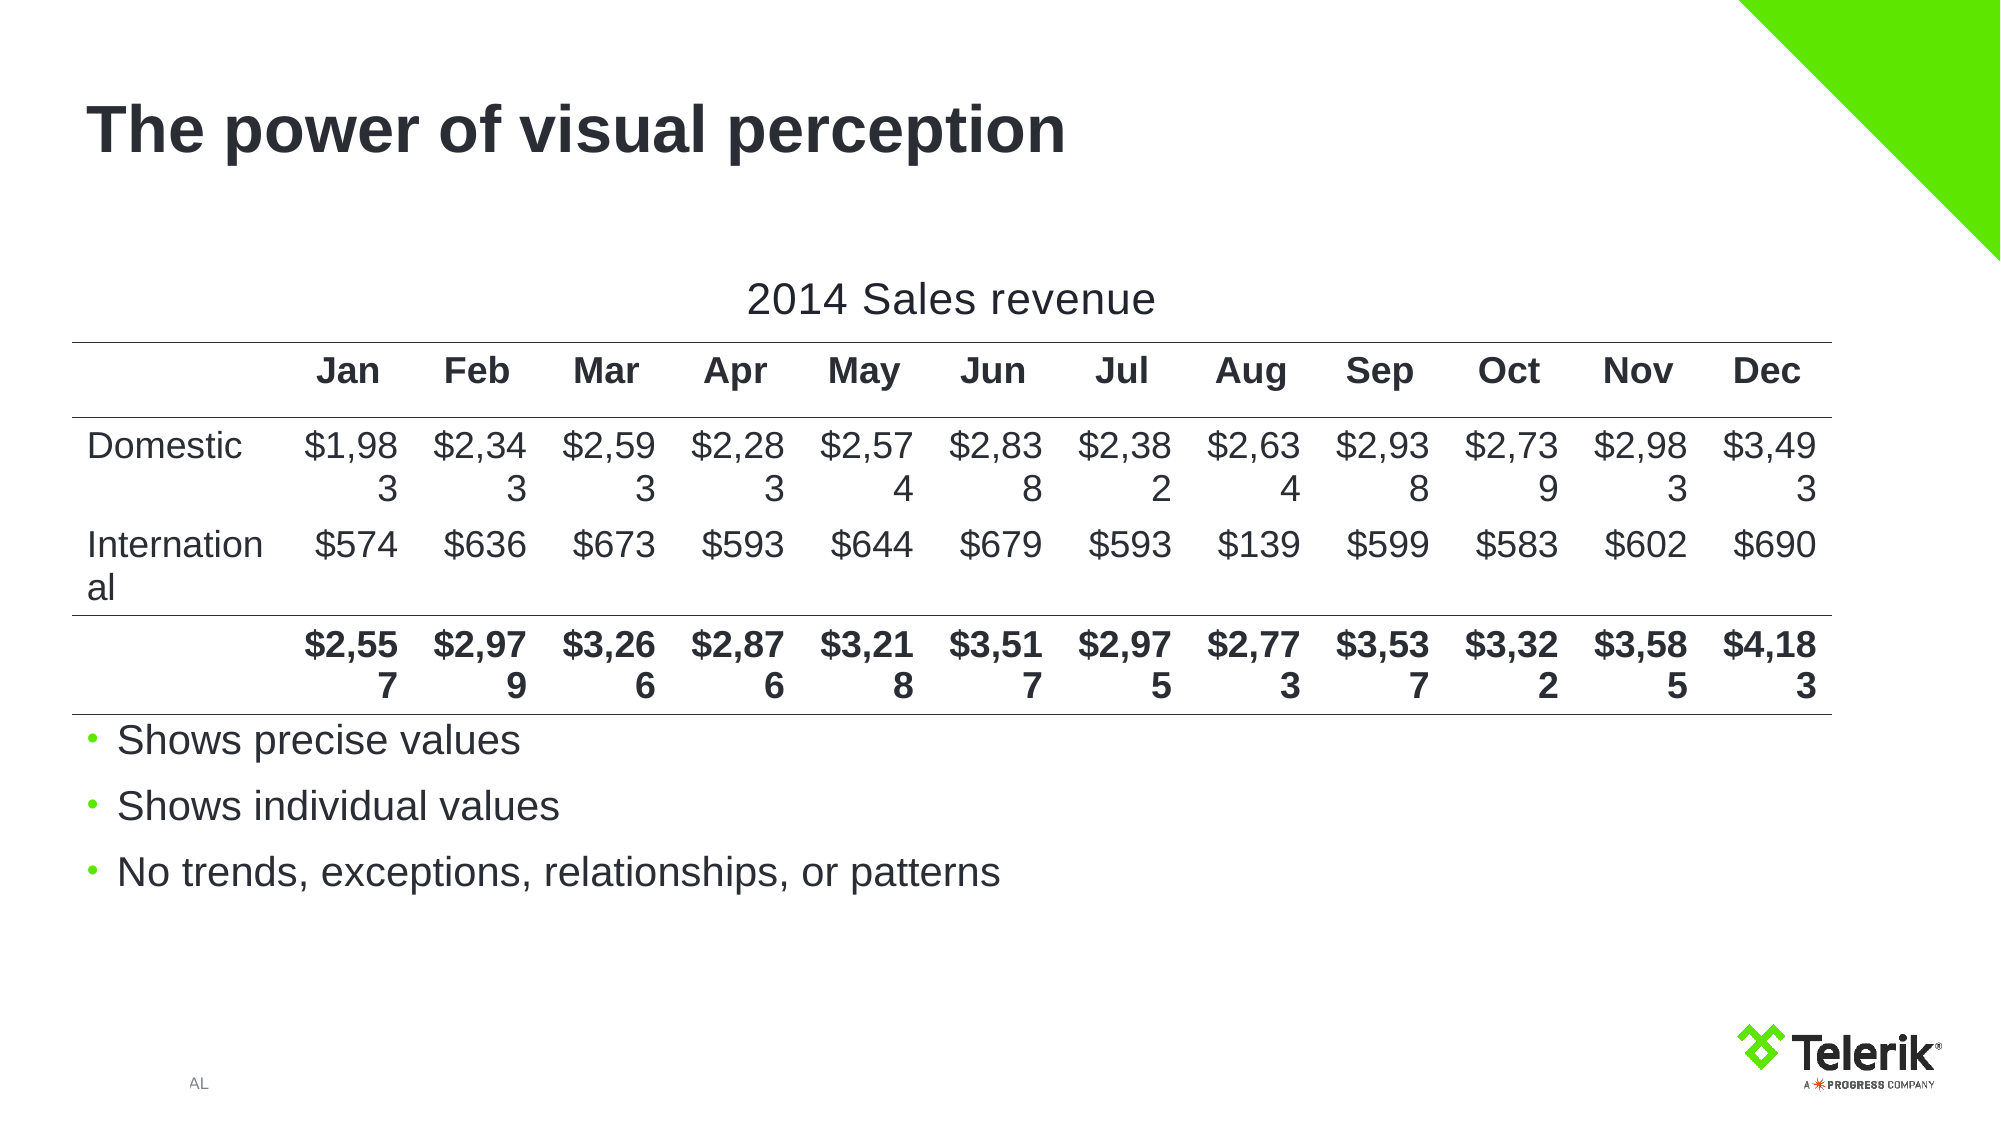

# The power of visual perception
2014 Sales revenue
|  | Jan | Feb | Mar | Apr | May | Jun | Jul | Aug | Sep | Oct | Nov | Dec |
| --- | --- | --- | --- | --- | --- | --- | --- | --- | --- | --- | --- | --- |
| Domestic | $1,983 | $2,343 | $2,593 | $2,283 | $2,574 | $2,838 | $2,382 | $2,634 | $2,938 | $2,739 | $2,983 | $3,493 |
| International | $574 | $636 | $673 | $593 | $644 | $679 | $593 | $139 | $599 | $583 | $602 | $690 |
|  | $2,557 | $2,979 | $3,266 | $2,876 | $3,218 | $3,517 | $2,975 | $2,773 | $3,537 | $3,322 | $3,585 | $4,183 |
Shows precise values
Shows individual values
No trends, exceptions, relationships, or patterns